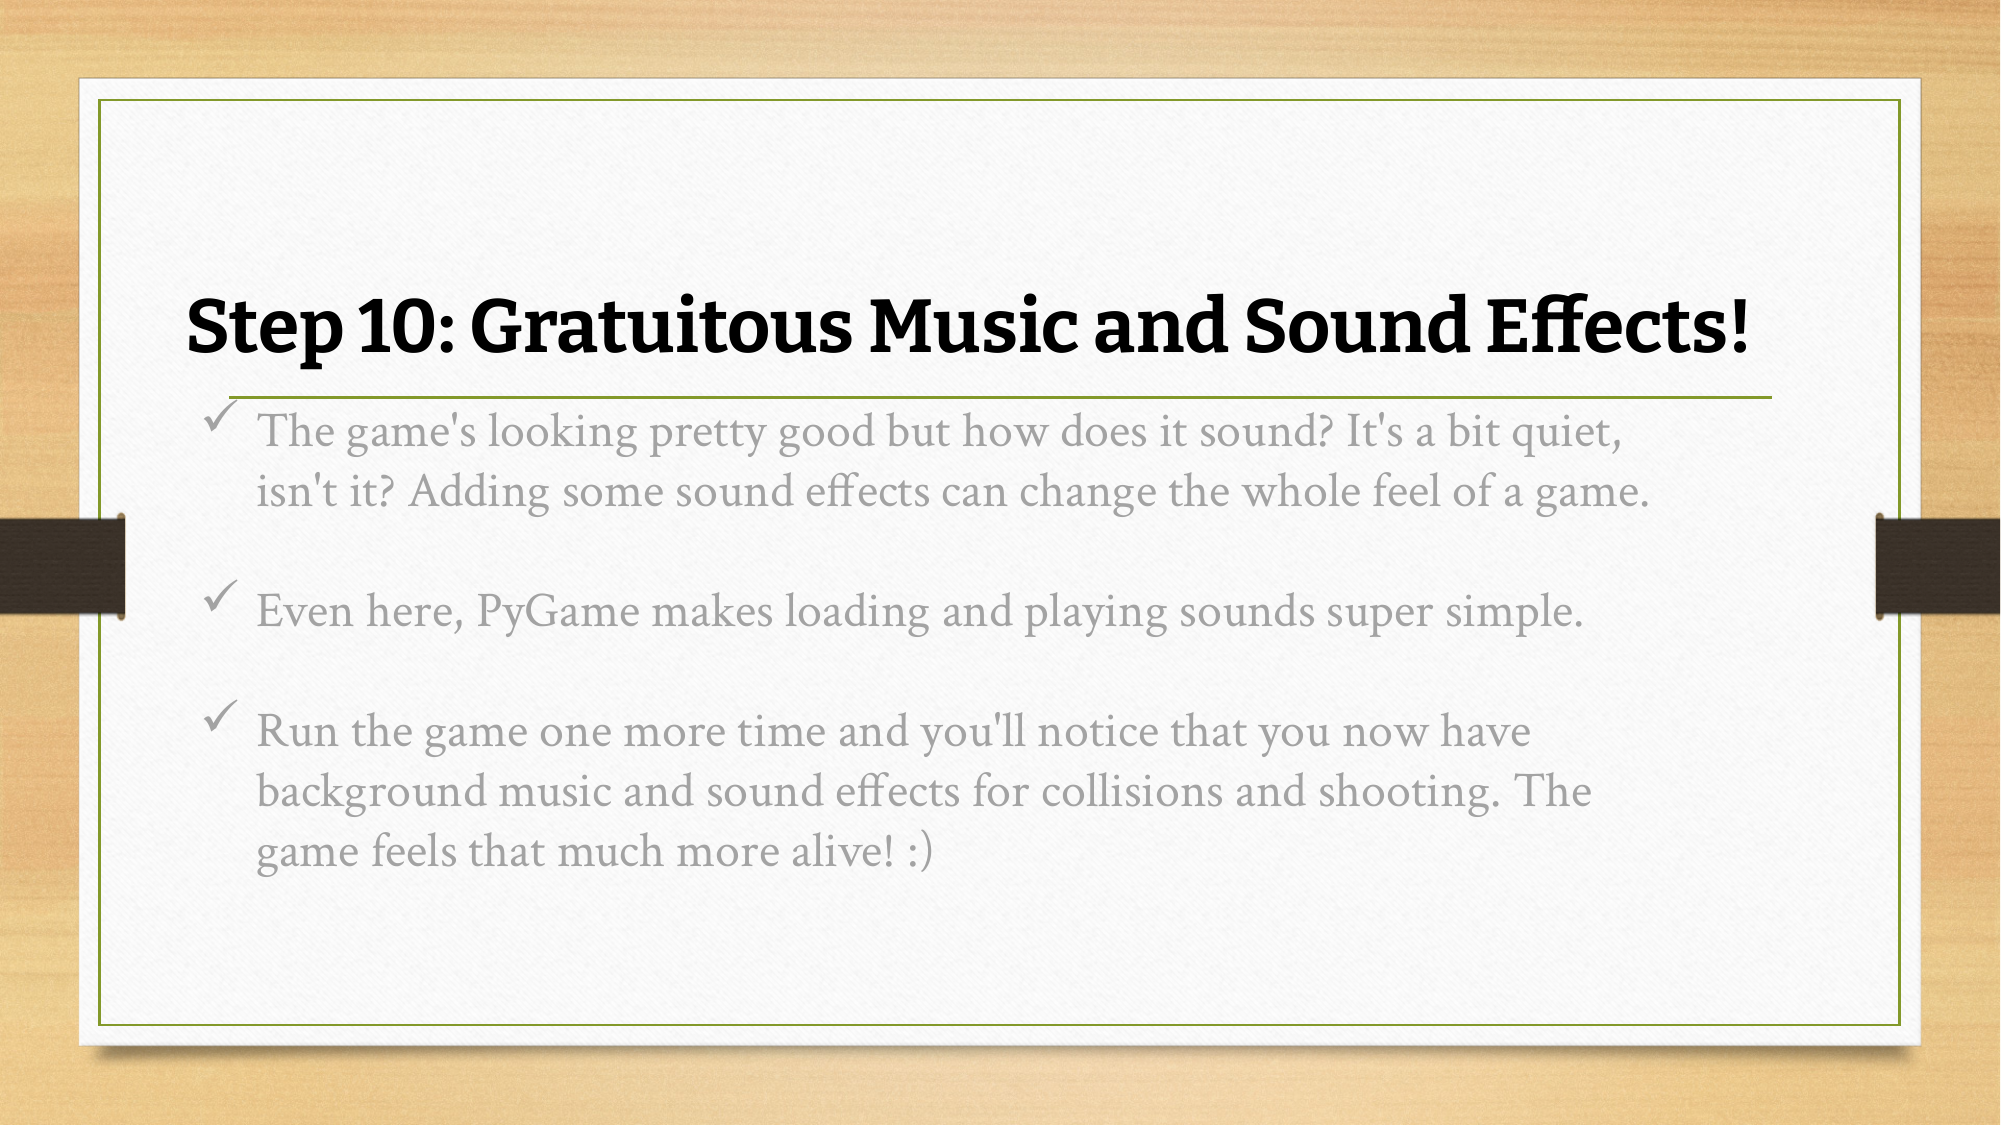

#
Step 10: Gratuitous Music and Sound Effects!
The game's looking pretty good but how does it sound? It's a bit quiet, isn't it? Adding some sound effects can change the whole feel of a game.

Even here, PyGame makes loading and playing sounds super simple.

Run the game one more time and you'll notice that you now have background music and sound effects for collisions and shooting. The game feels that much more alive! :)